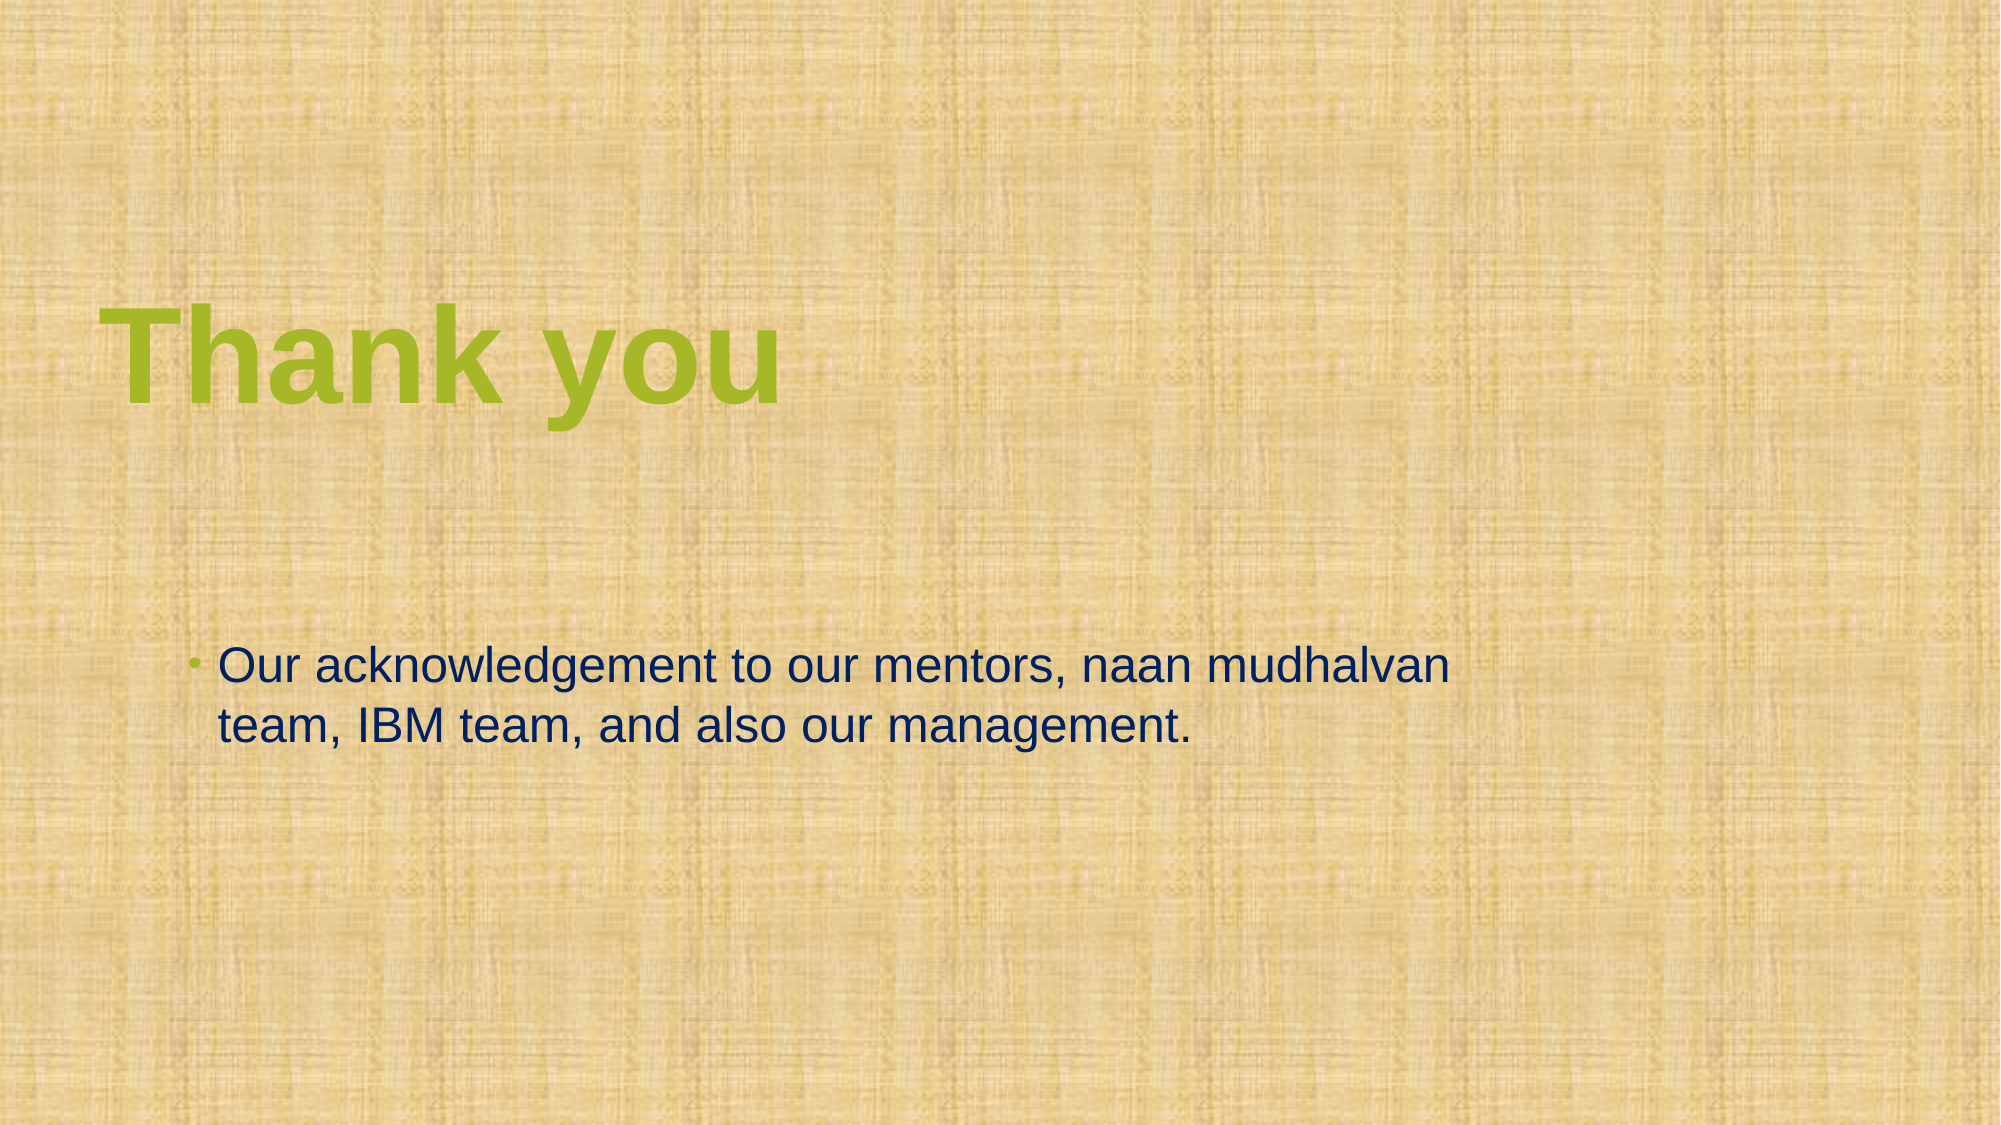

# Thank you
Our acknowledgement to our mentors, naan mudhalvan team, IBM team, and also our management.
11